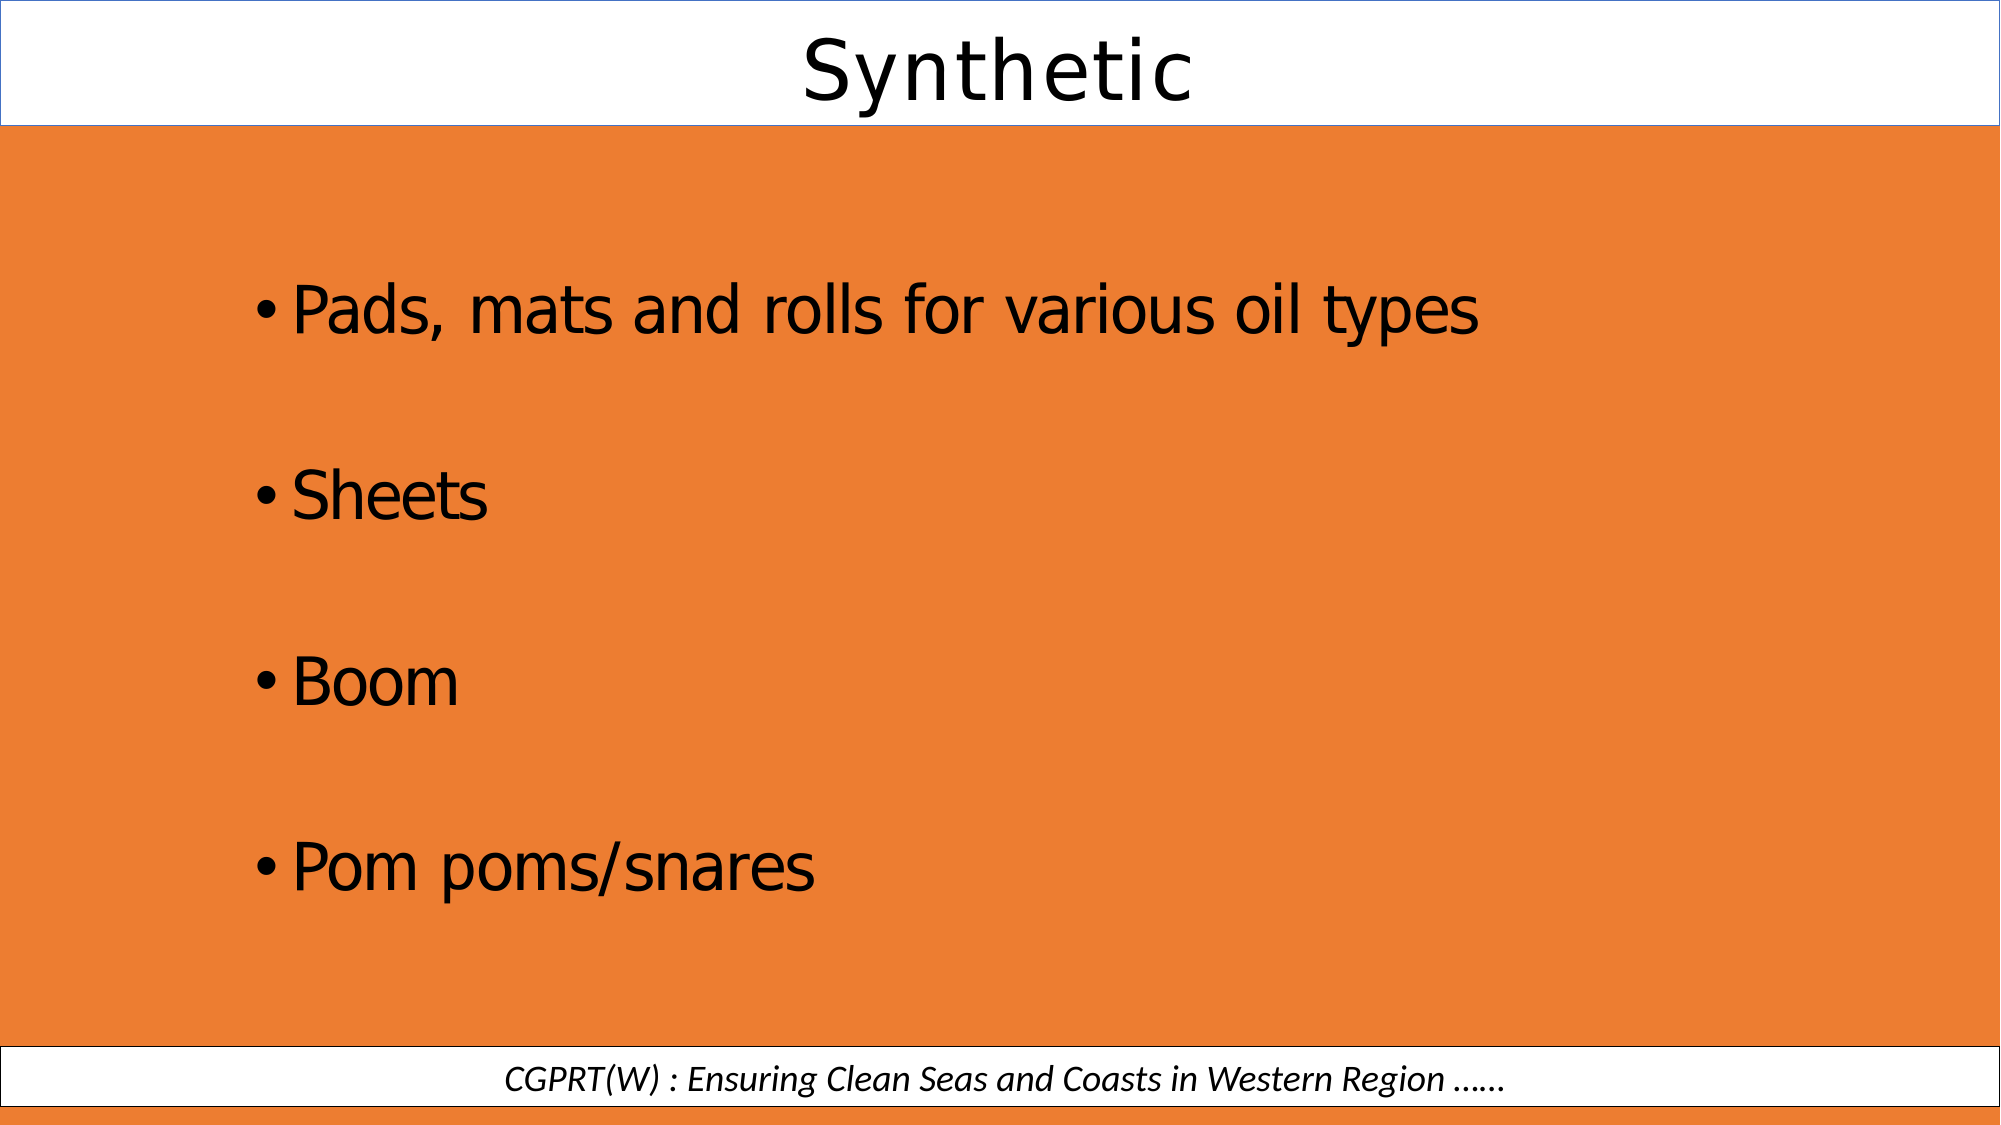

Synthetic
Pads, mats and rolls for various oil types

Sheets

Boom

Pom poms/snares
 CGPRT(W) : Ensuring Clean Seas and Coasts in Western Region ……